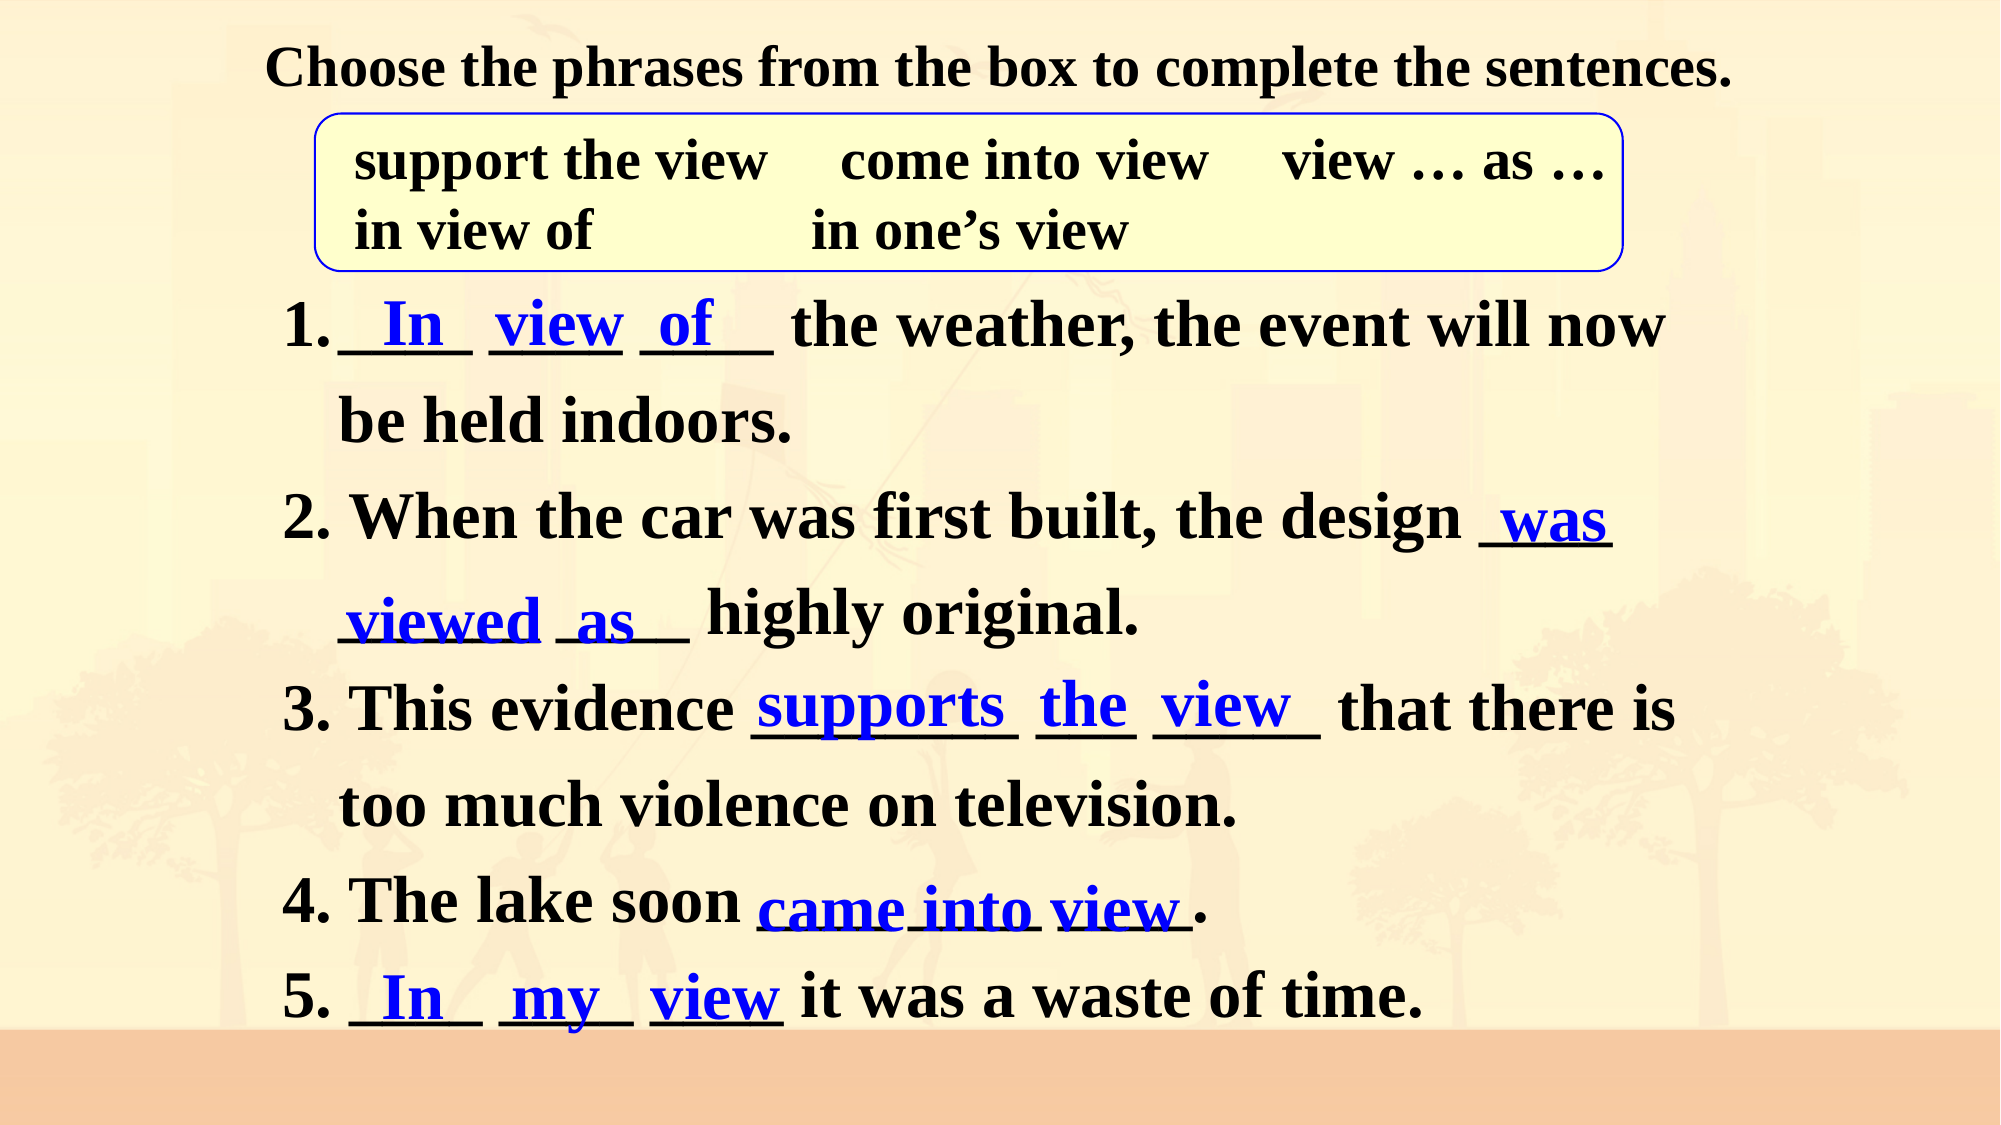

Choose the phrases from the box to complete the sentences.

support the view     come into view     view … as …
in view of               in one’s view
In   view  of
____ ____ ____ the weather, the event will now be held indoors.
2. When the car was first built, the design ____ ______ ____ highly original.
3. This evidence ________ ___ _____ that there is too much violence on television.
4. The lake soon ____ ____ ____.
5. ____ ____ ____ it was a waste of time.
was
viewed  as
supports  the  view
came into view
In    my   view